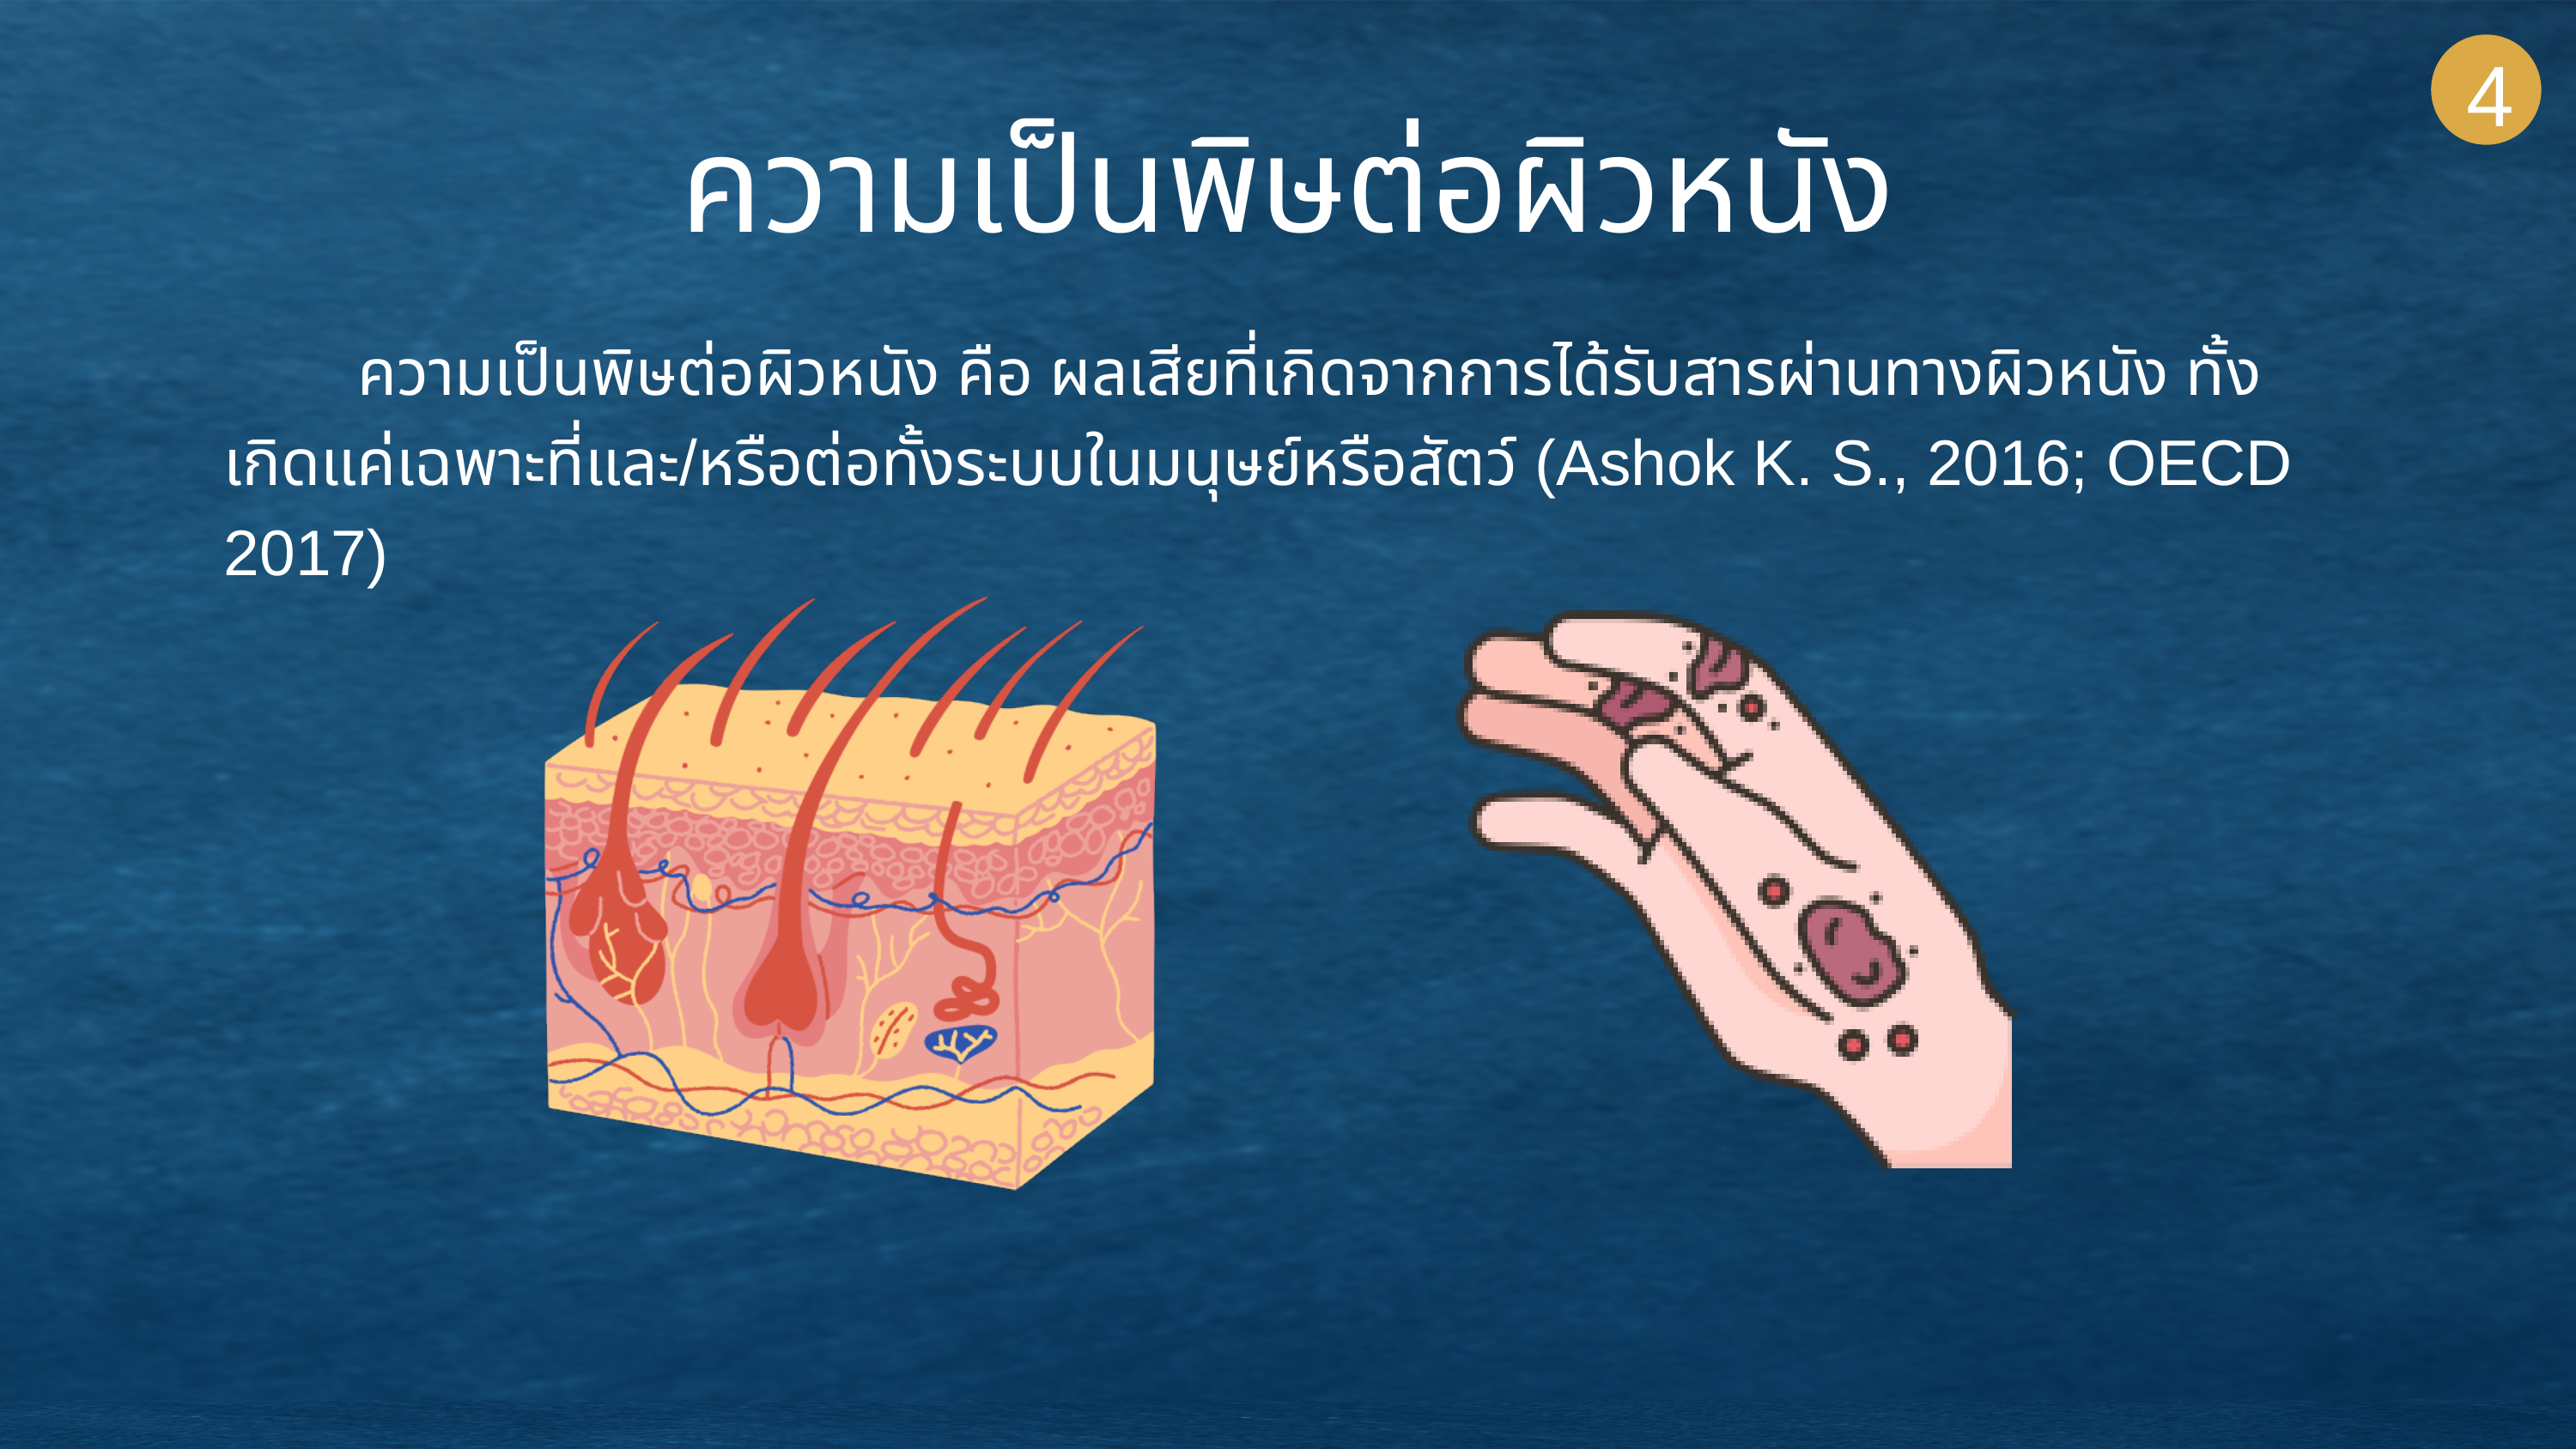

4
ความเป็นพิษต่อผิวหนัง
        ความเป็นพิษต่อผิวหนัง คือ ผลเสียที่เกิดจากการได้รับสารผ่านทางผิวหนัง ทั้งเกิดแค่เฉพาะที่และ/หรือต่อทั้งระบบในมนุษย์หรือสัตว์ (Ashok K. S., 2016; OECD 2017)